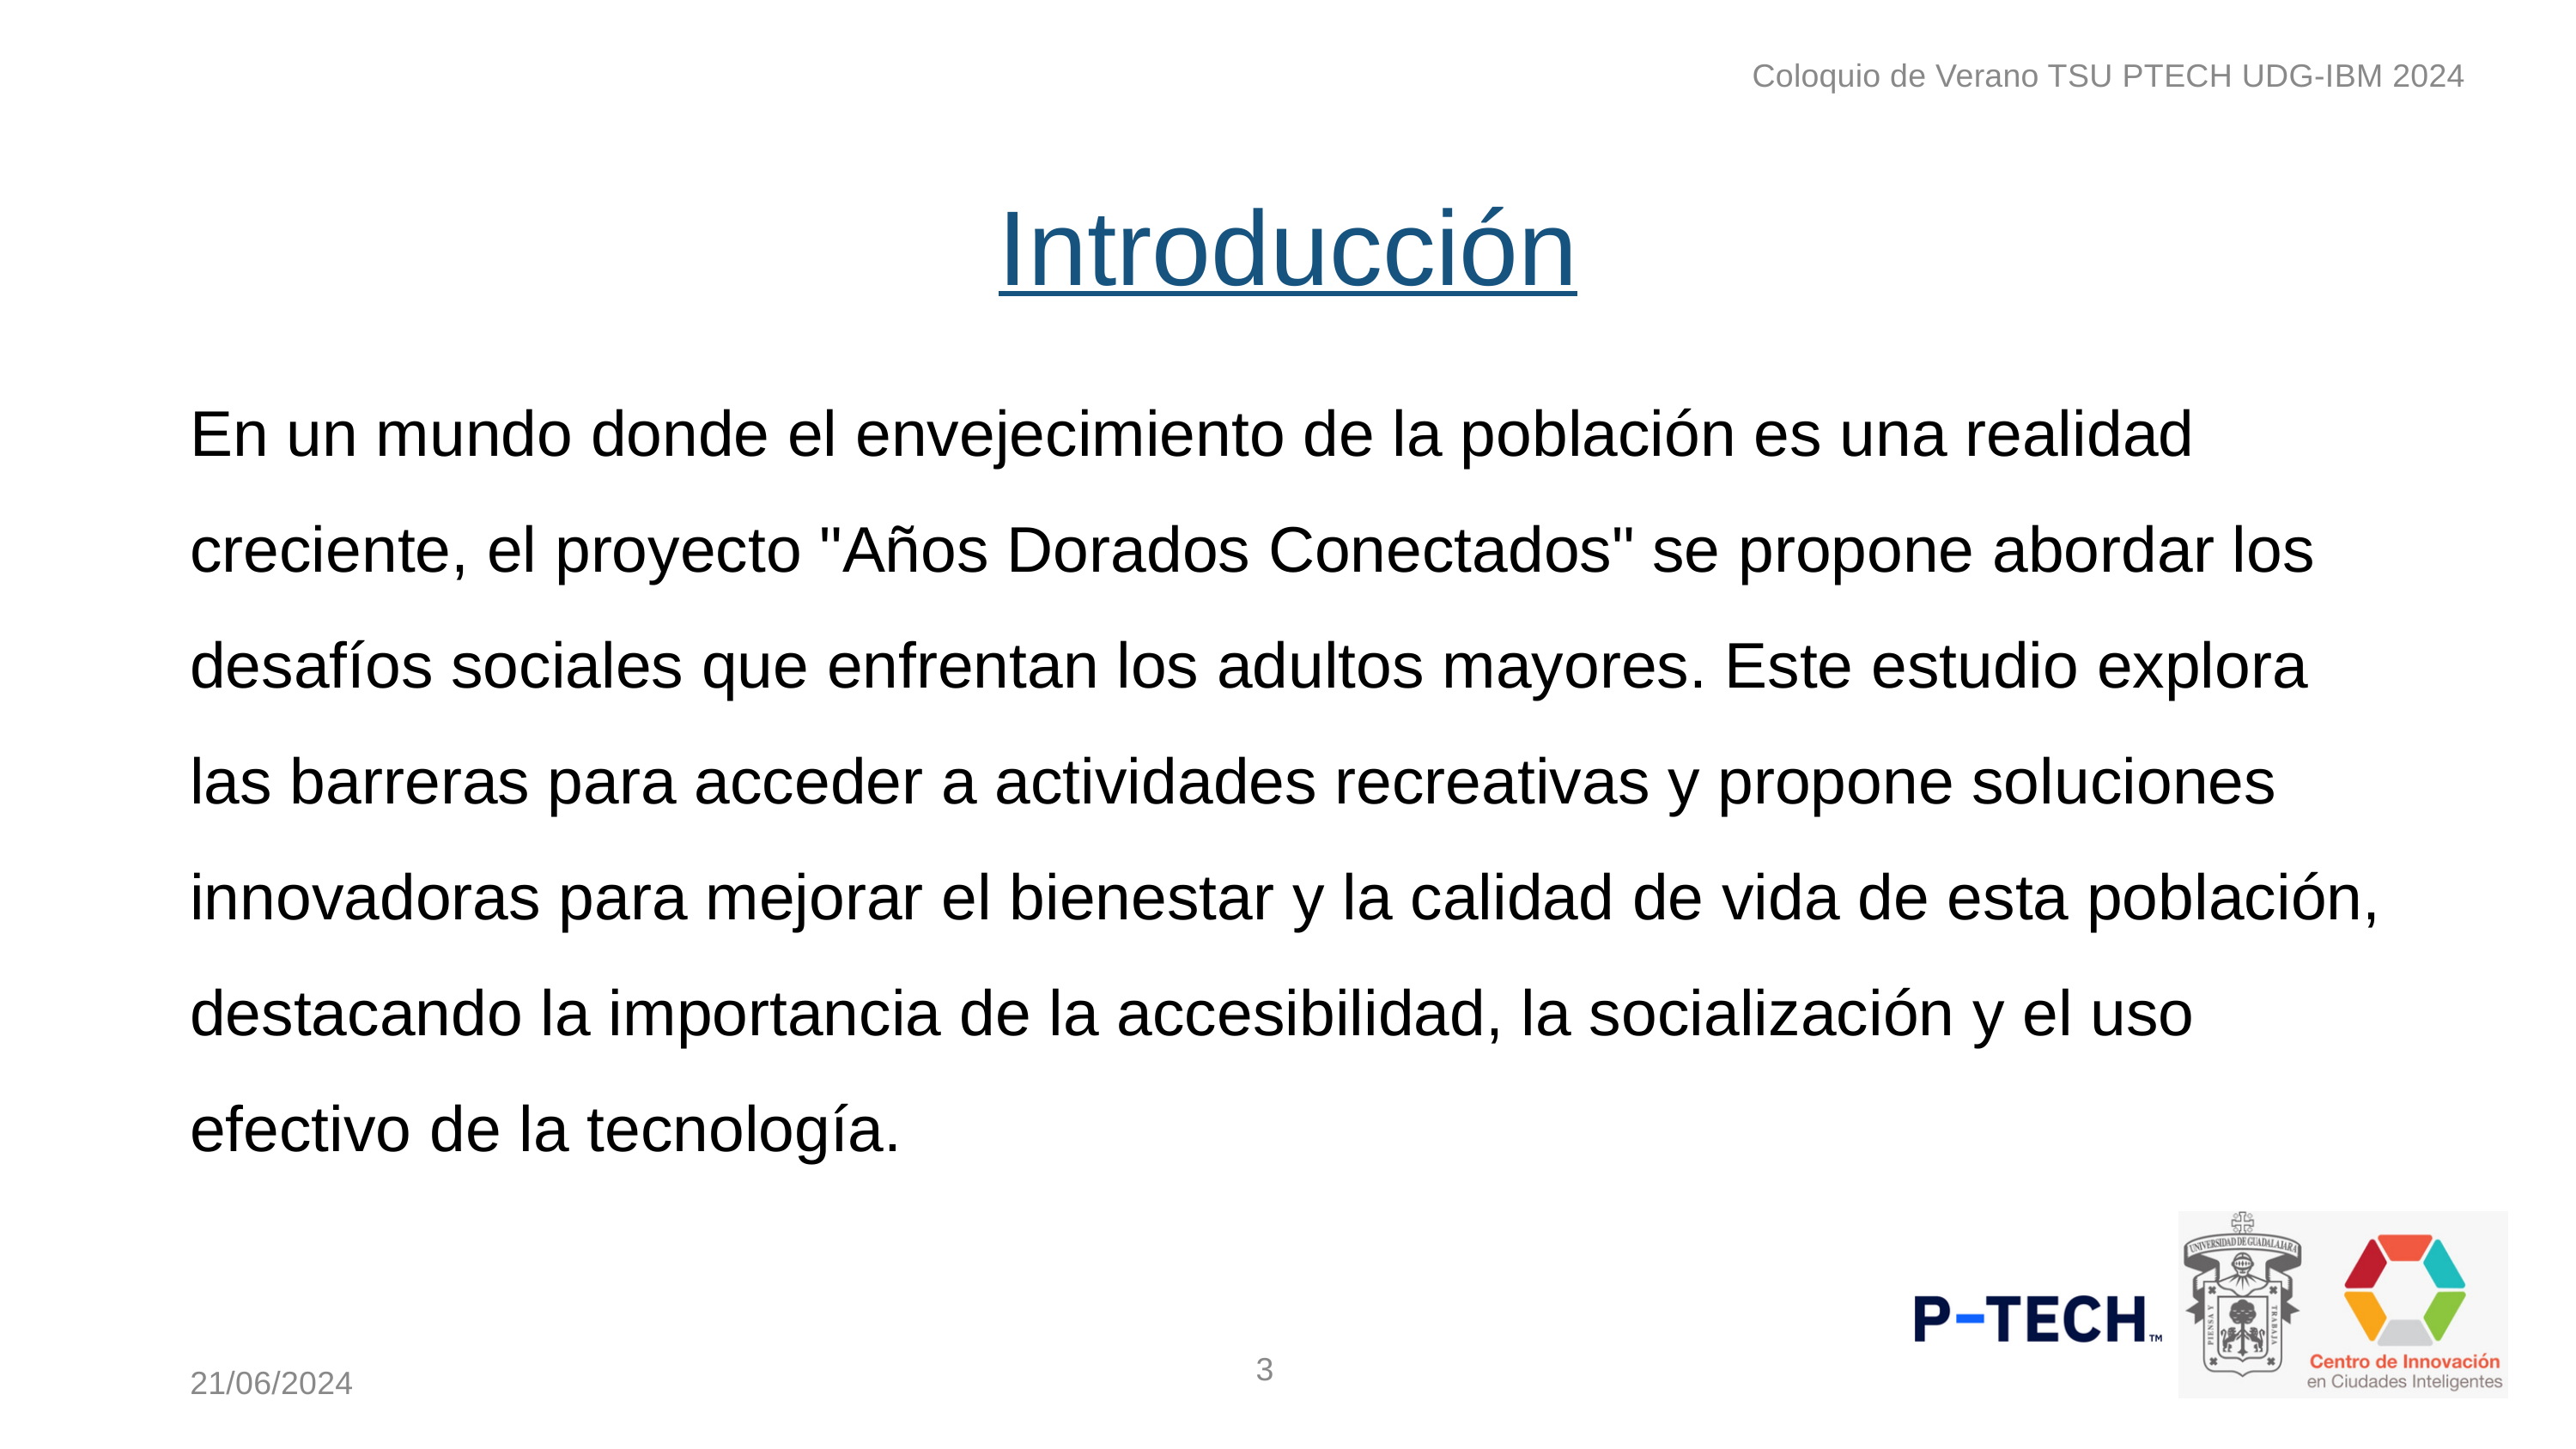

Coloquio de Verano TSU PTECH UDG-IBM 2024

Introducción

En un mundo donde el envejecimiento de la población es una realidad creciente, el proyecto "Años Dorados Conectados" se propone abordar los desafíos sociales que enfrentan los adultos mayores. Este estudio explora las barreras para acceder a actividades recreativas y propone soluciones innovadoras para mejorar el bienestar y la calidad de vida de esta población, destacando la importancia de la accesibilidad, la socialización y el uso efectivo de la tecnología.

3
21/06/2024